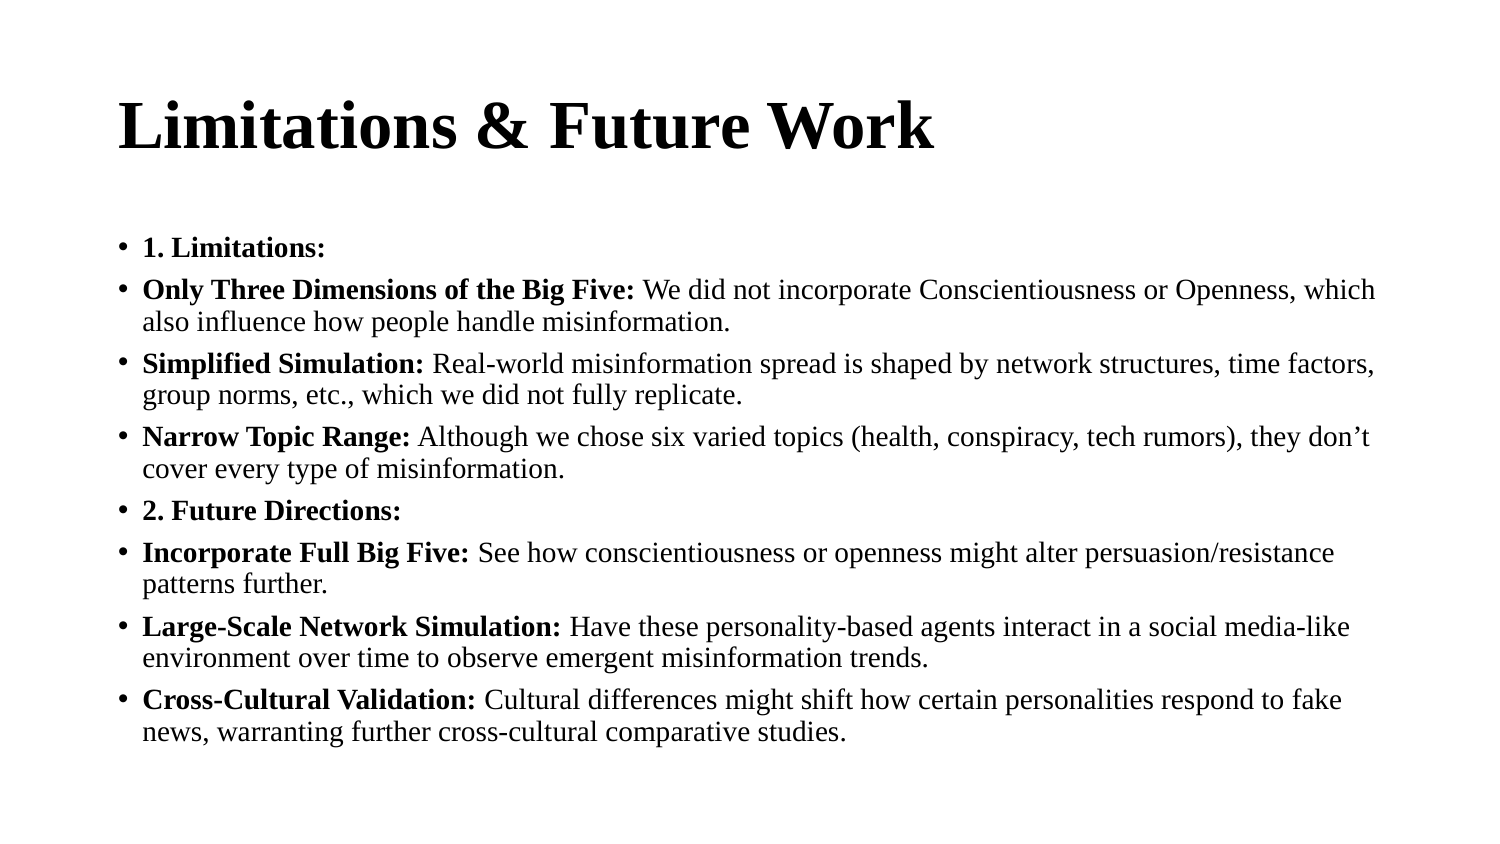

# Limitations & Future Work
1. Limitations:
Only Three Dimensions of the Big Five: We did not incorporate Conscientiousness or Openness, which also influence how people handle misinformation.
Simplified Simulation: Real-world misinformation spread is shaped by network structures, time factors, group norms, etc., which we did not fully replicate.
Narrow Topic Range: Although we chose six varied topics (health, conspiracy, tech rumors), they don’t cover every type of misinformation.
2. Future Directions:
Incorporate Full Big Five: See how conscientiousness or openness might alter persuasion/resistance patterns further.
Large-Scale Network Simulation: Have these personality-based agents interact in a social media-like environment over time to observe emergent misinformation trends.
Cross-Cultural Validation: Cultural differences might shift how certain personalities respond to fake news, warranting further cross-cultural comparative studies.